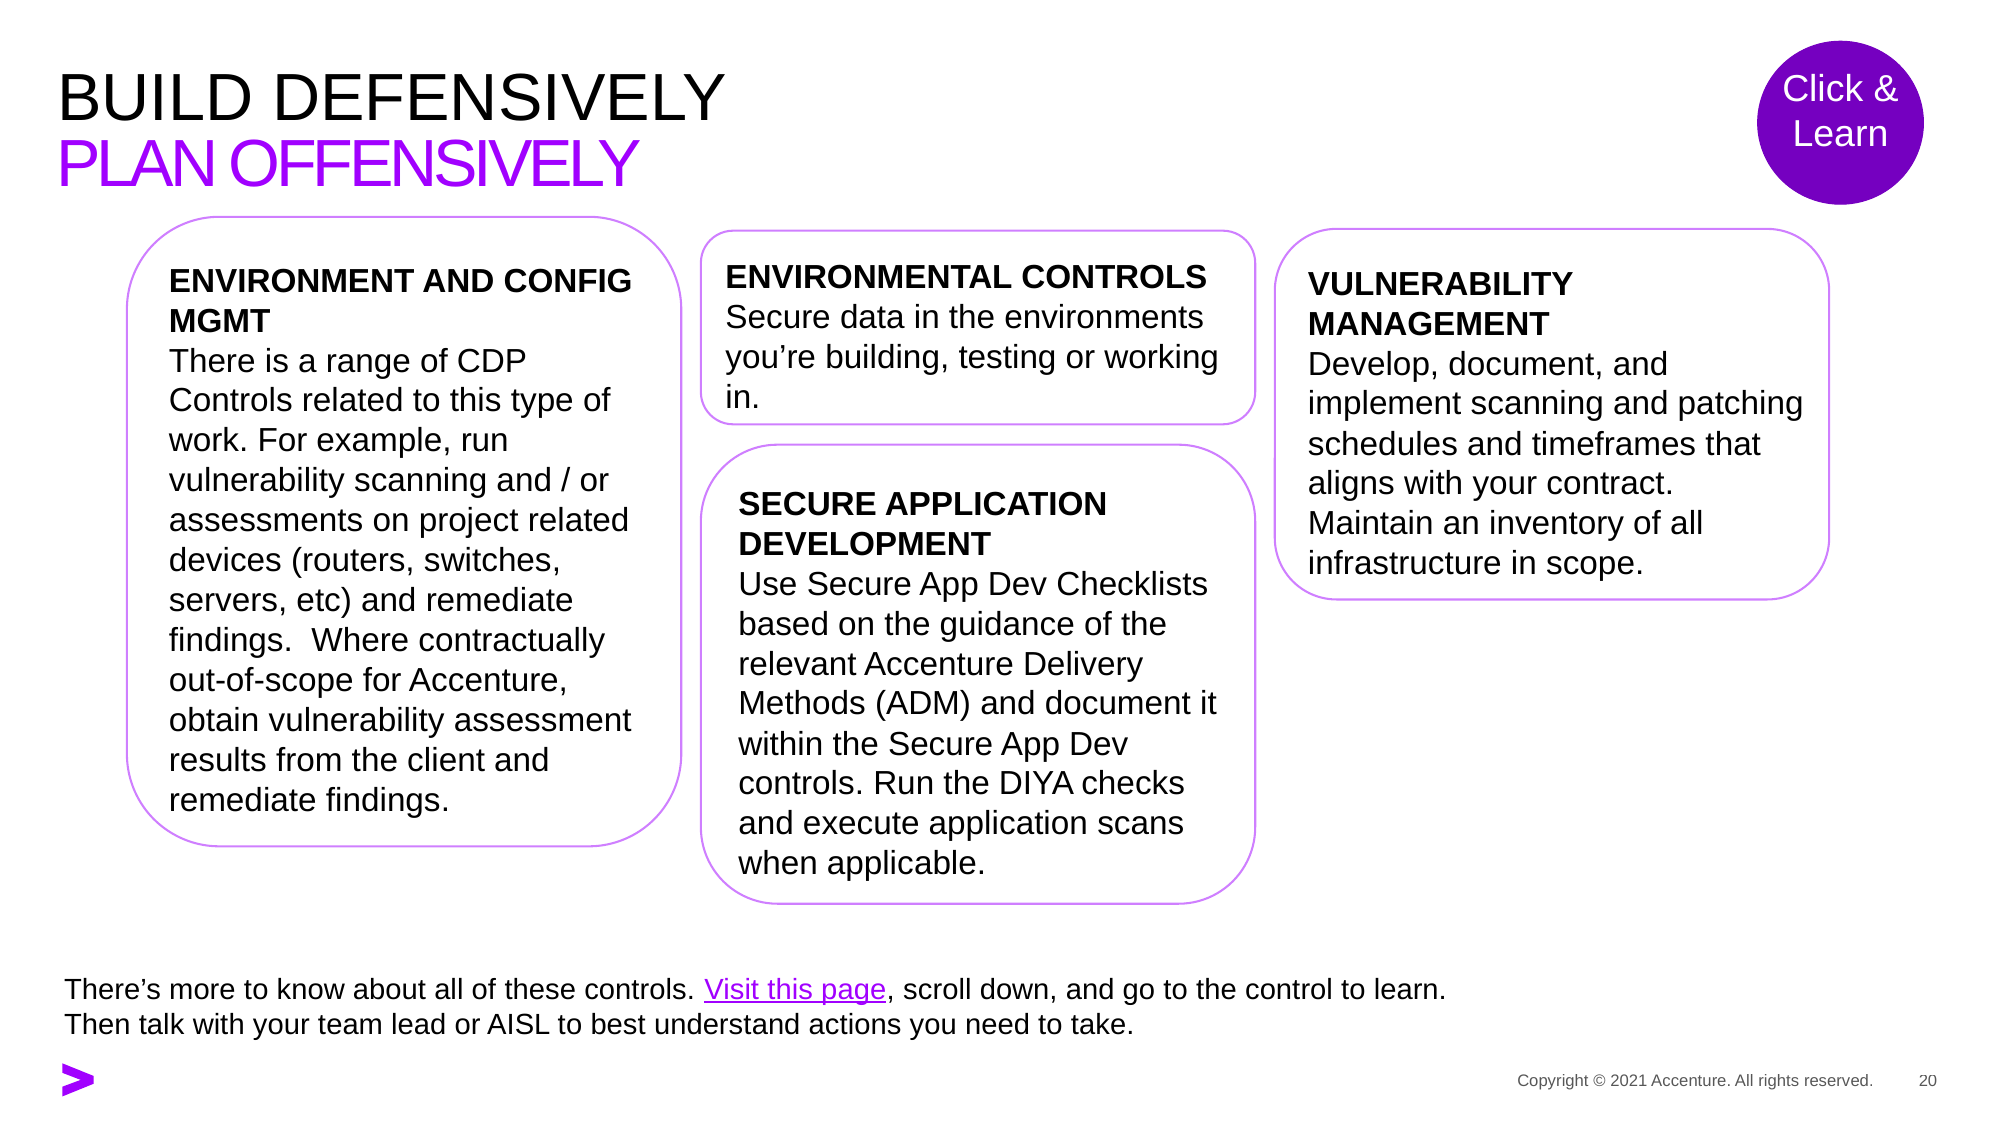

Click & Learn
# BUILD DEFENSIVELY
PLAN OFFENSIVELY
ENVIRONMENT AND CONFIG MGMT
There is a range of CDP Controls related to this type of work. For example, run vulnerability scanning and / or assessments on project related devices (routers, switches, servers, etc) and remediate findings.  Where contractually out-of-scope for Accenture, obtain vulnerability assessment results from the client and remediate findings.
VULNERABILITY MANAGEMENT
Develop, document, and implement scanning and patching schedules and timeframes that aligns with your contract.  Maintain an inventory of all infrastructure in scope.
ENVIRONMENTAL CONTROLS
Secure data in the environments you’re building, testing or working in.
SECURE APPLICATION DEVELOPMENT
Use Secure App Dev Checklists based on the guidance of the relevant Accenture Delivery Methods (ADM) and document it within the Secure App Dev controls. Run the DIYA checks and execute application scans when applicable.
There’s more to know about all of these controls. Visit this page, scroll down, and go to the control to learn.
Then talk with your team lead or AISL to best understand actions you need to take.
Copyright © 2021 Accenture. All rights reserved.
20